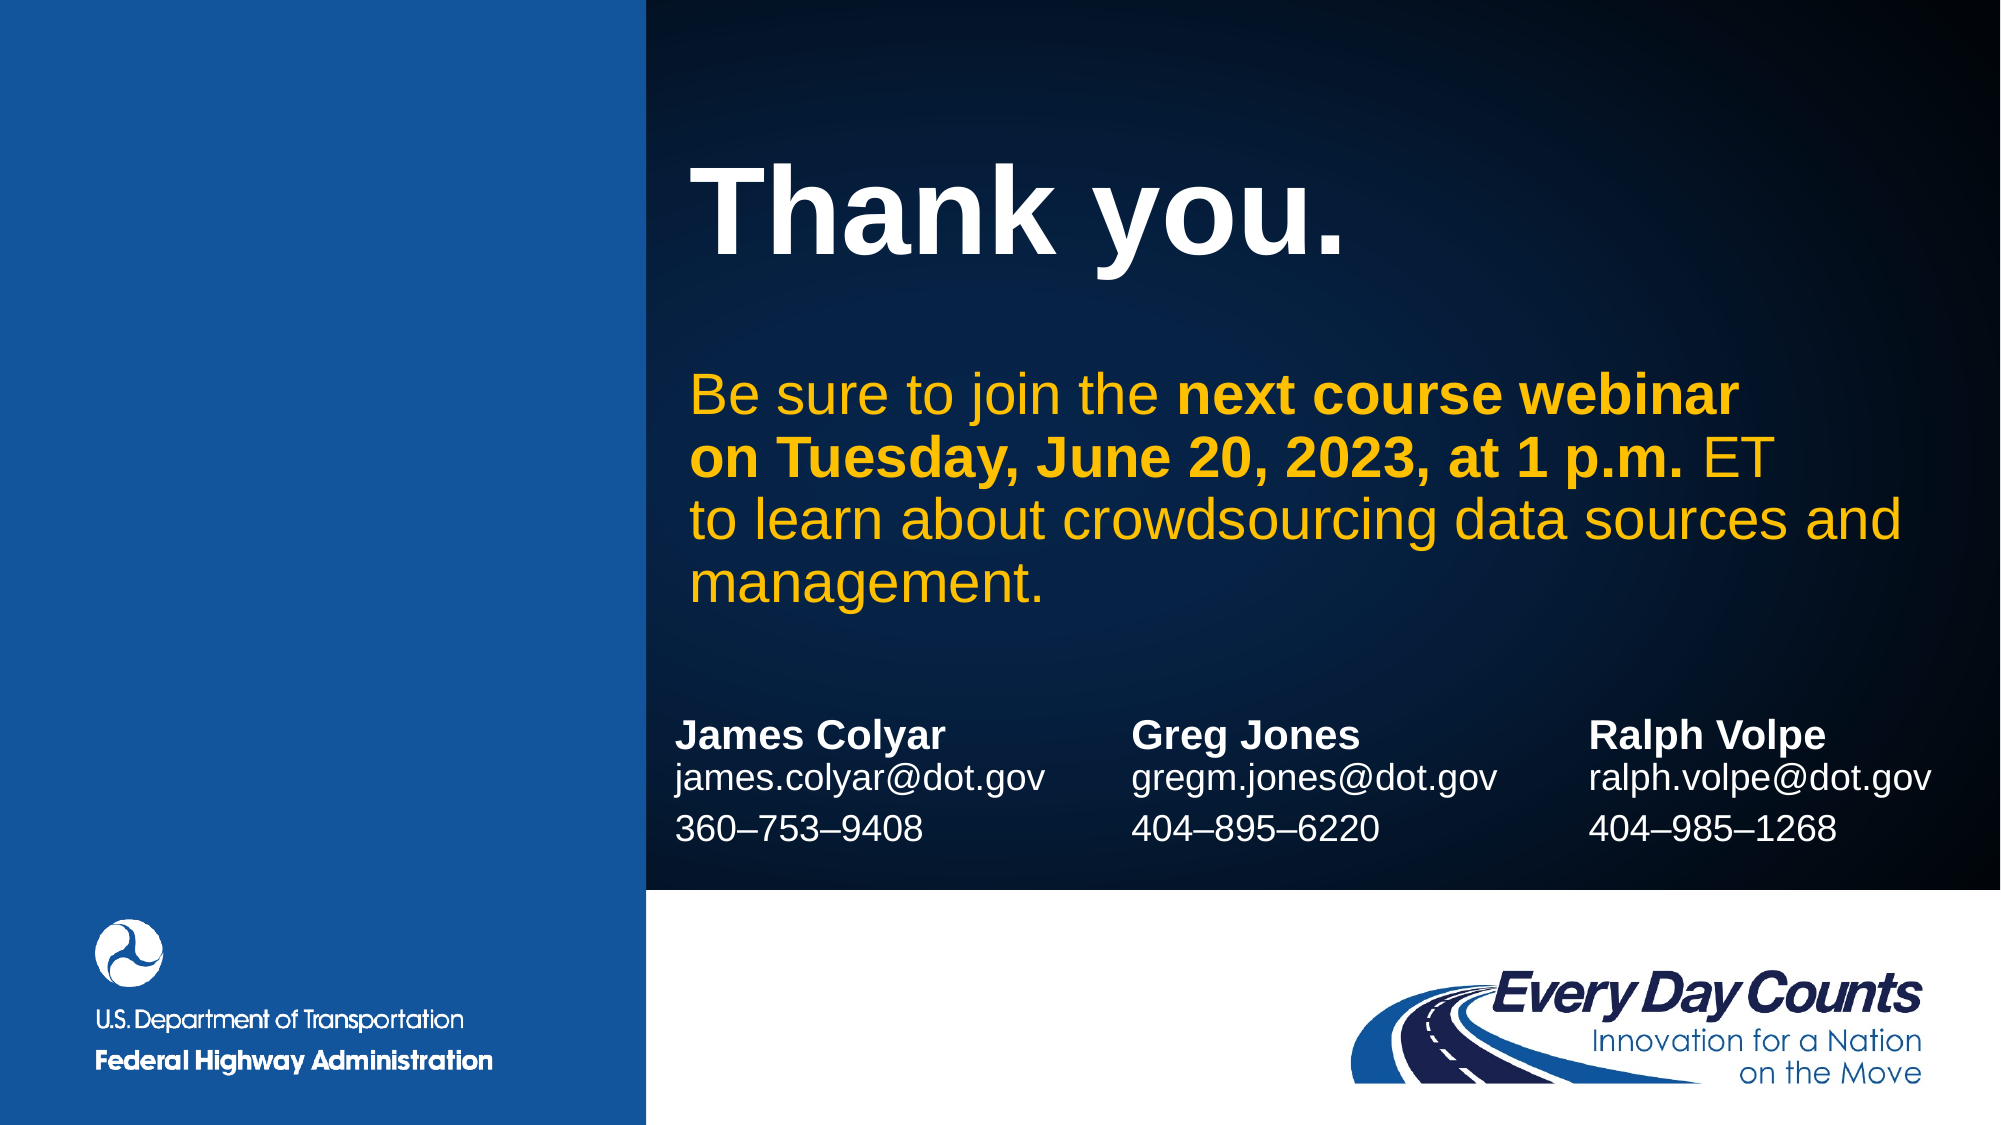

# Thank you.
Be sure to join the next course webinar
on Tuesday, June 20, 2023, at 1 p.m. ET
to learn about crowdsourcing data sources and management.
James Colyar
james.colyar@dot.gov
360‒753‒9408
Greg Jones
gregm.jones@dot.gov
404‒895‒6220

Ralph Volpe
ralph.volpe@dot.gov
404‒985‒1268